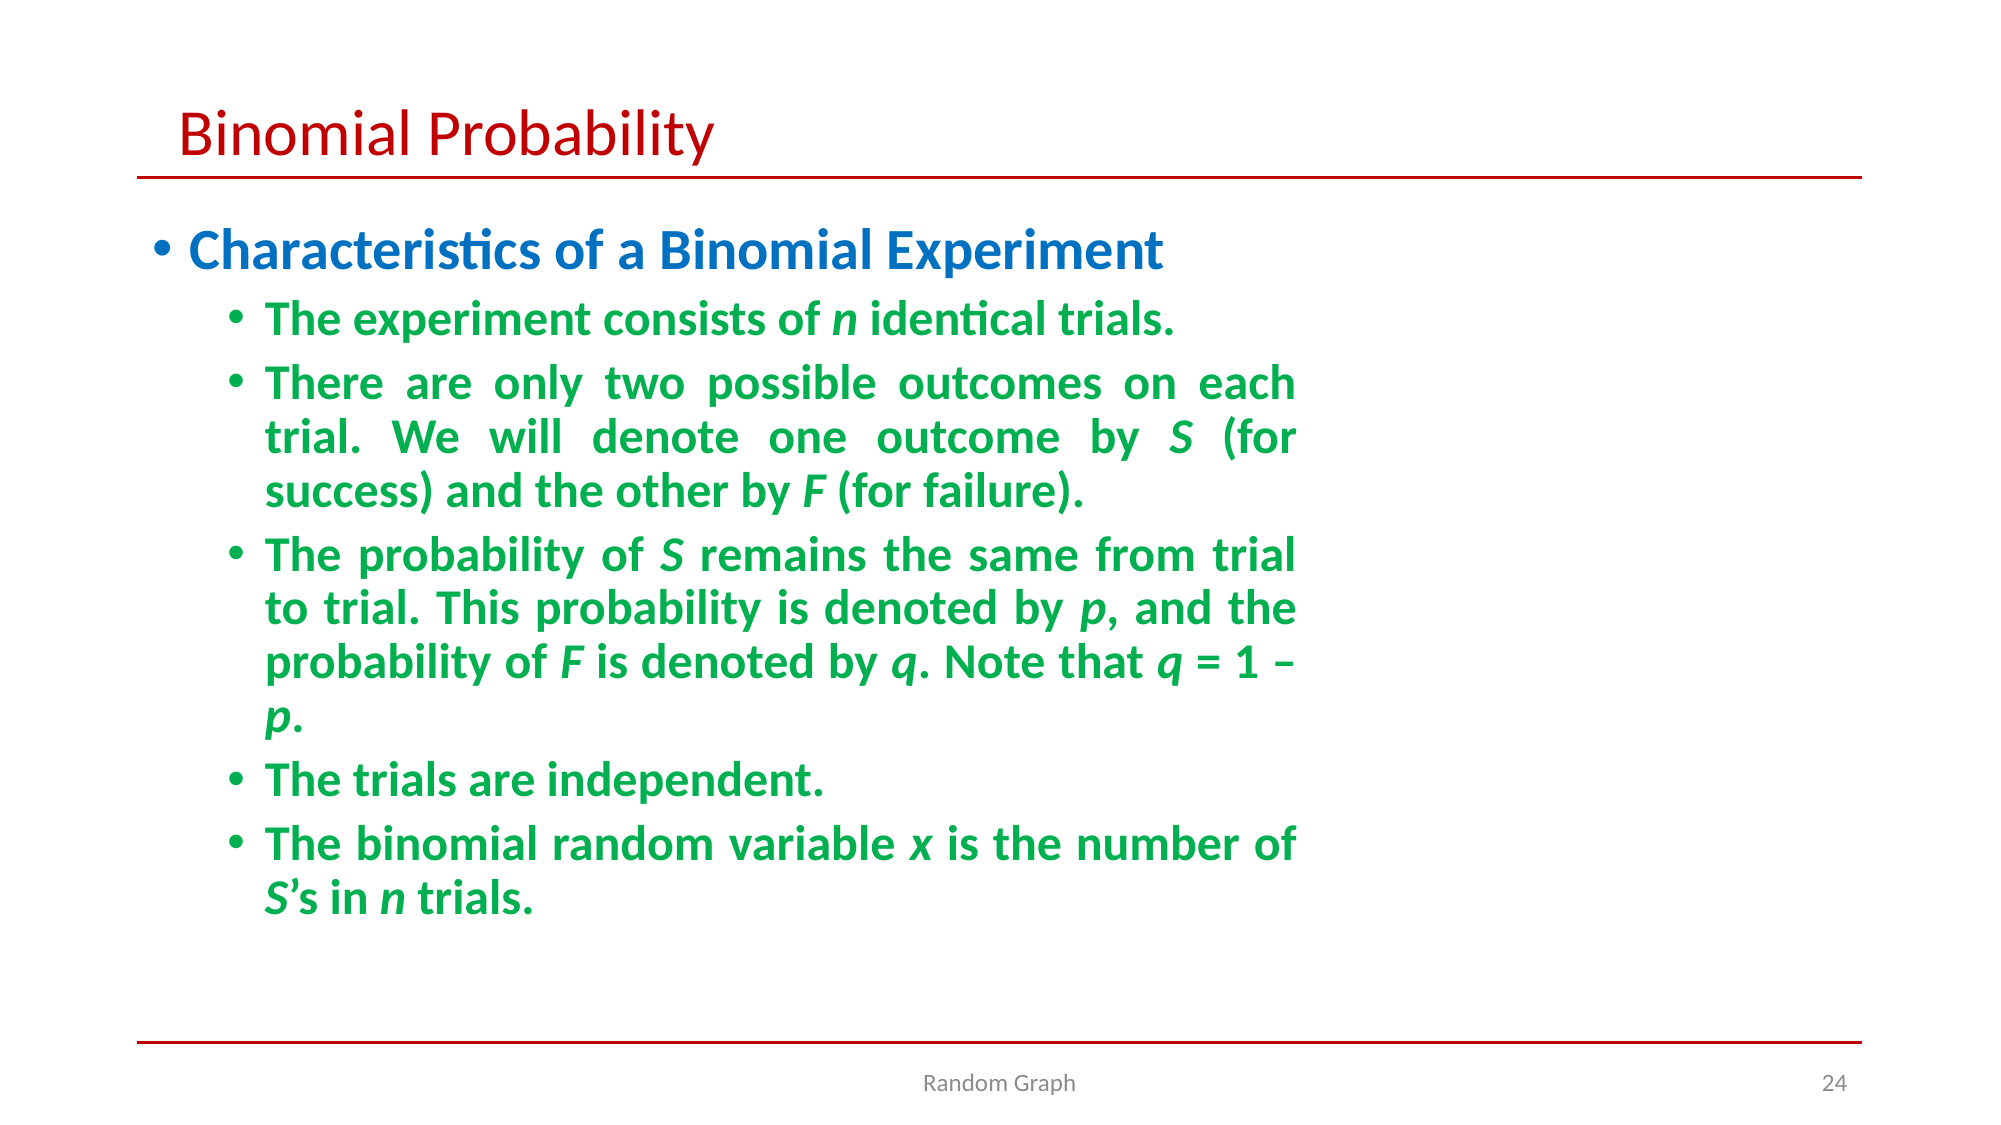

# Binomial Probability
Characteristics of a Binomial Experiment
The experiment consists of n identical trials.
There are only two possible outcomes on each trial. We will denote one outcome by S (for success) and the other by F (for failure).
The probability of S remains the same from trial to trial. This probability is denoted by p, and the probability of F is denoted by q. Note that q = 1 – p.
The trials are independent.
The binomial random variable x is the number of S’s in n trials.

Random Graph
24